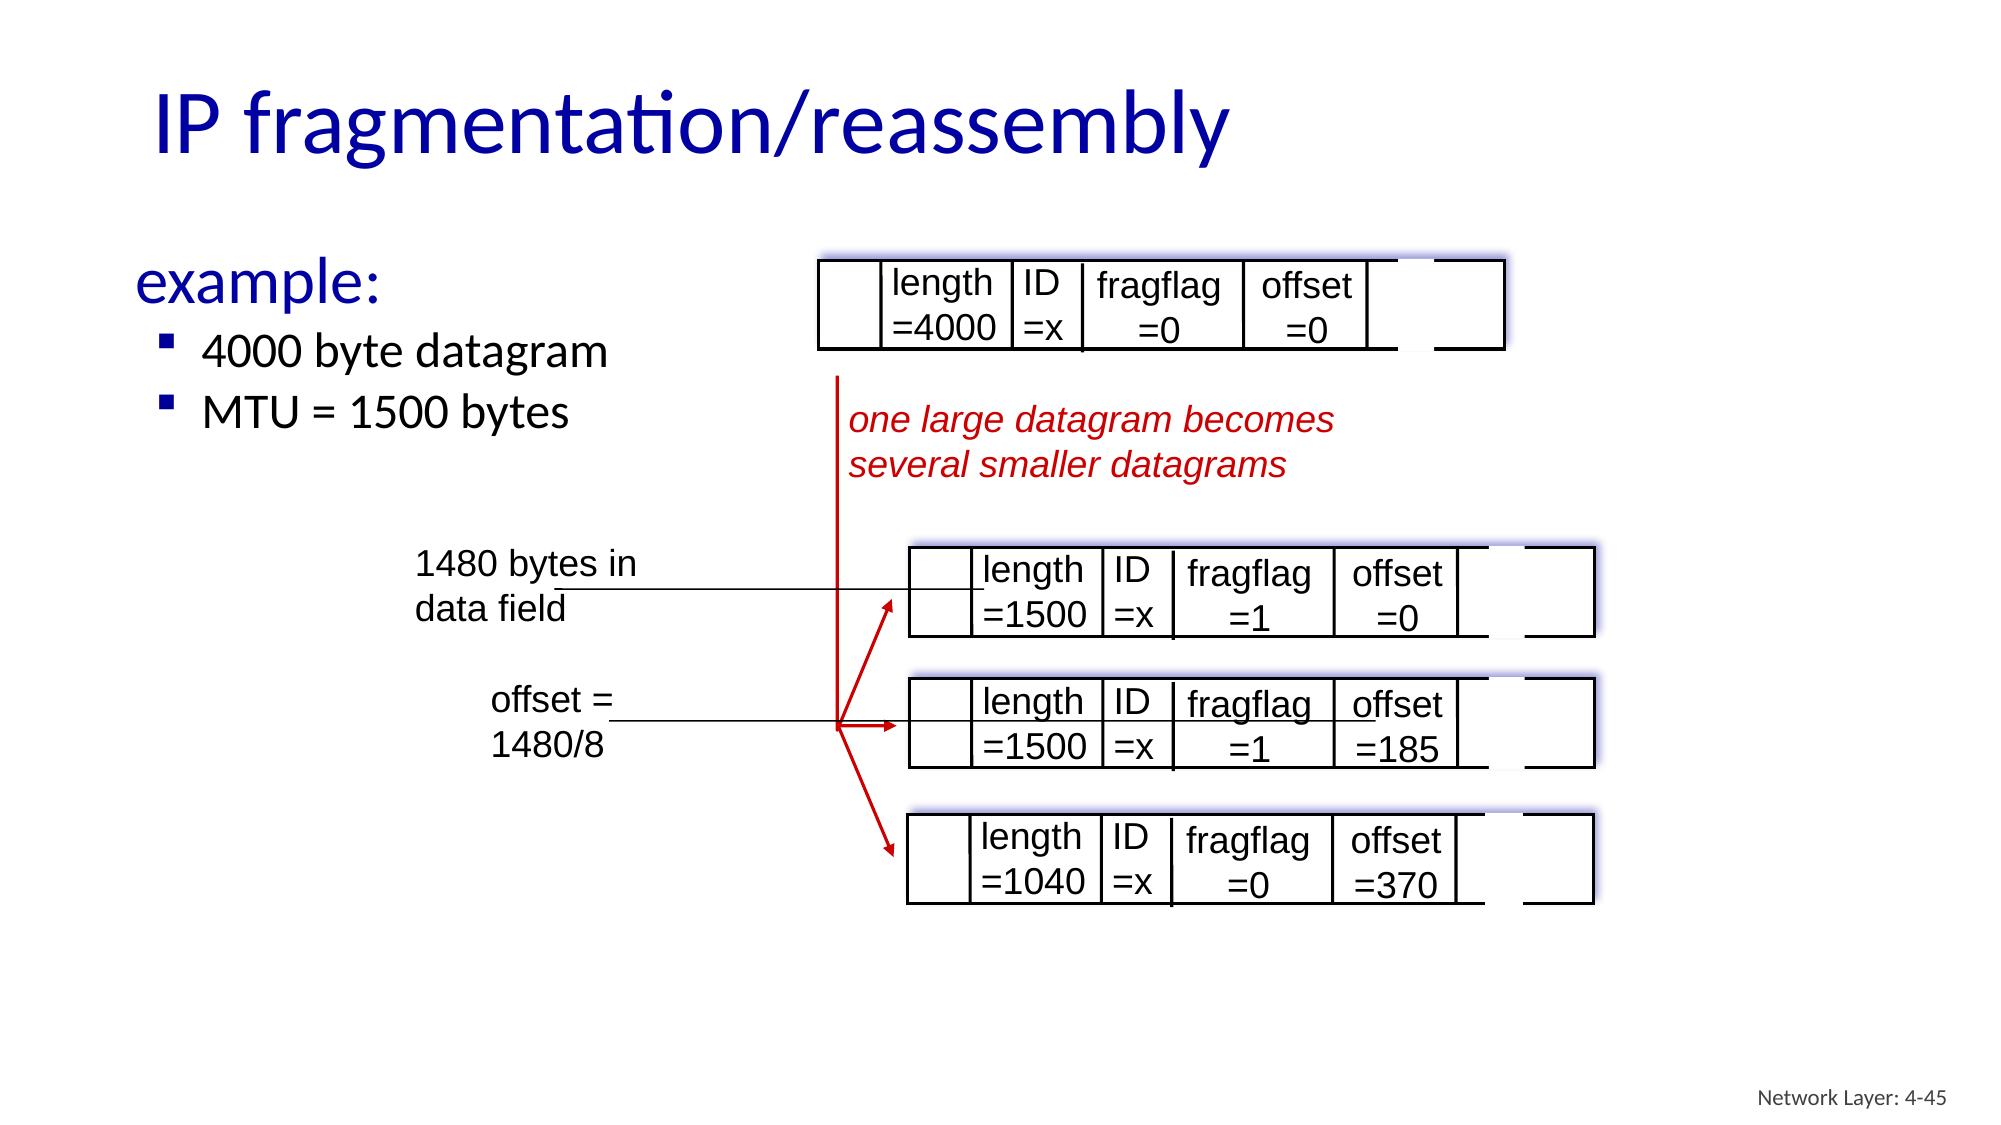

IP fragmentation/reassembly
example:
4000 byte datagram
MTU = 1500 bytes

length
=4000
ID
=x
fragflag
=0
offset
=0

one large datagram becomes
several smaller datagrams
length
=1500
ID
=x
fragflag
=1
offset
=0

length
=1500
ID
=x
fragflag
=1
offset
=185

length
=1040
ID
=x
fragflag
=0
offset
=370

1480 bytes in
data field

offset =
1480/8

Network Layer: 4-45